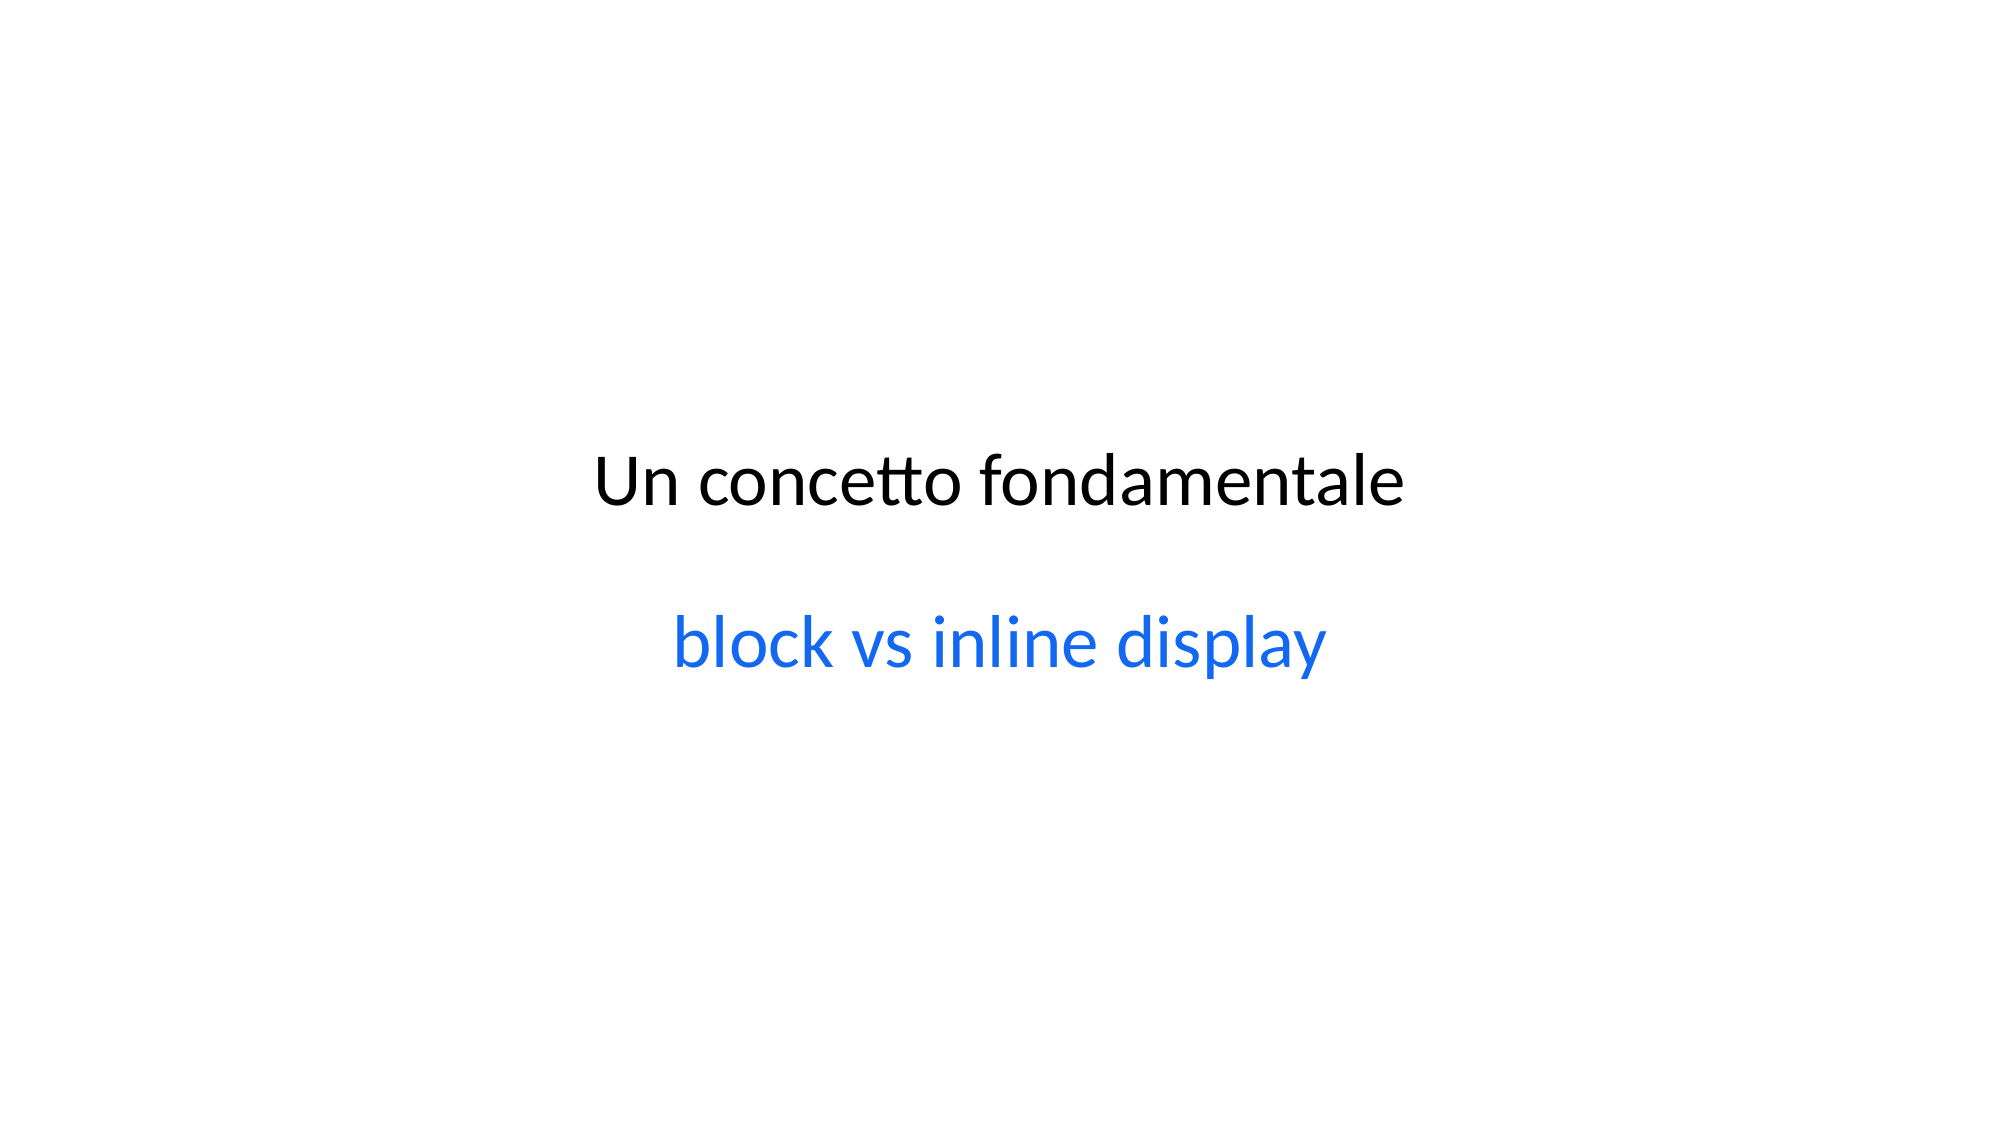

# Un concetto fondamentale block vs inline display